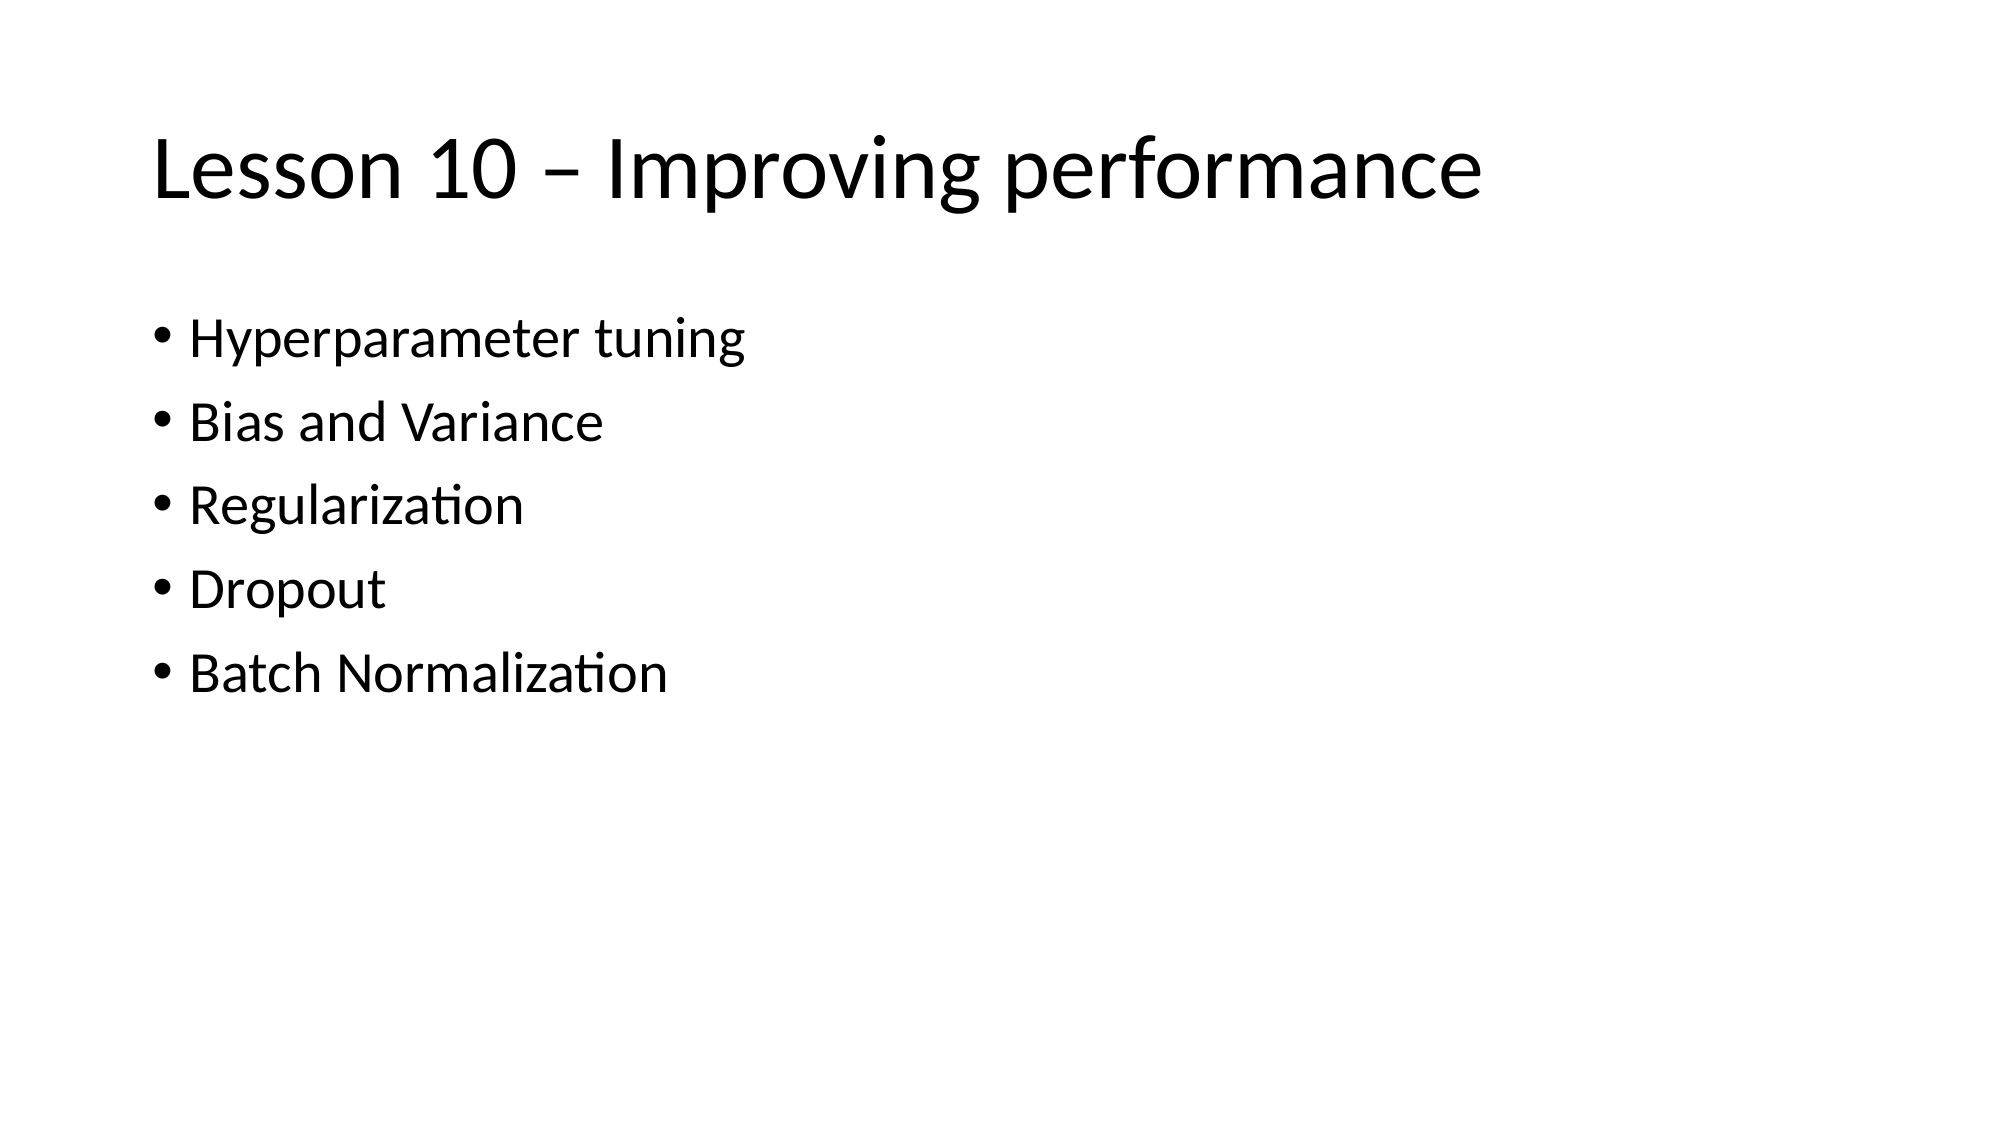

# Lesson 10 – Improving performance
Hyperparameter tuning
Bias and Variance
Regularization
Dropout
Batch Normalization